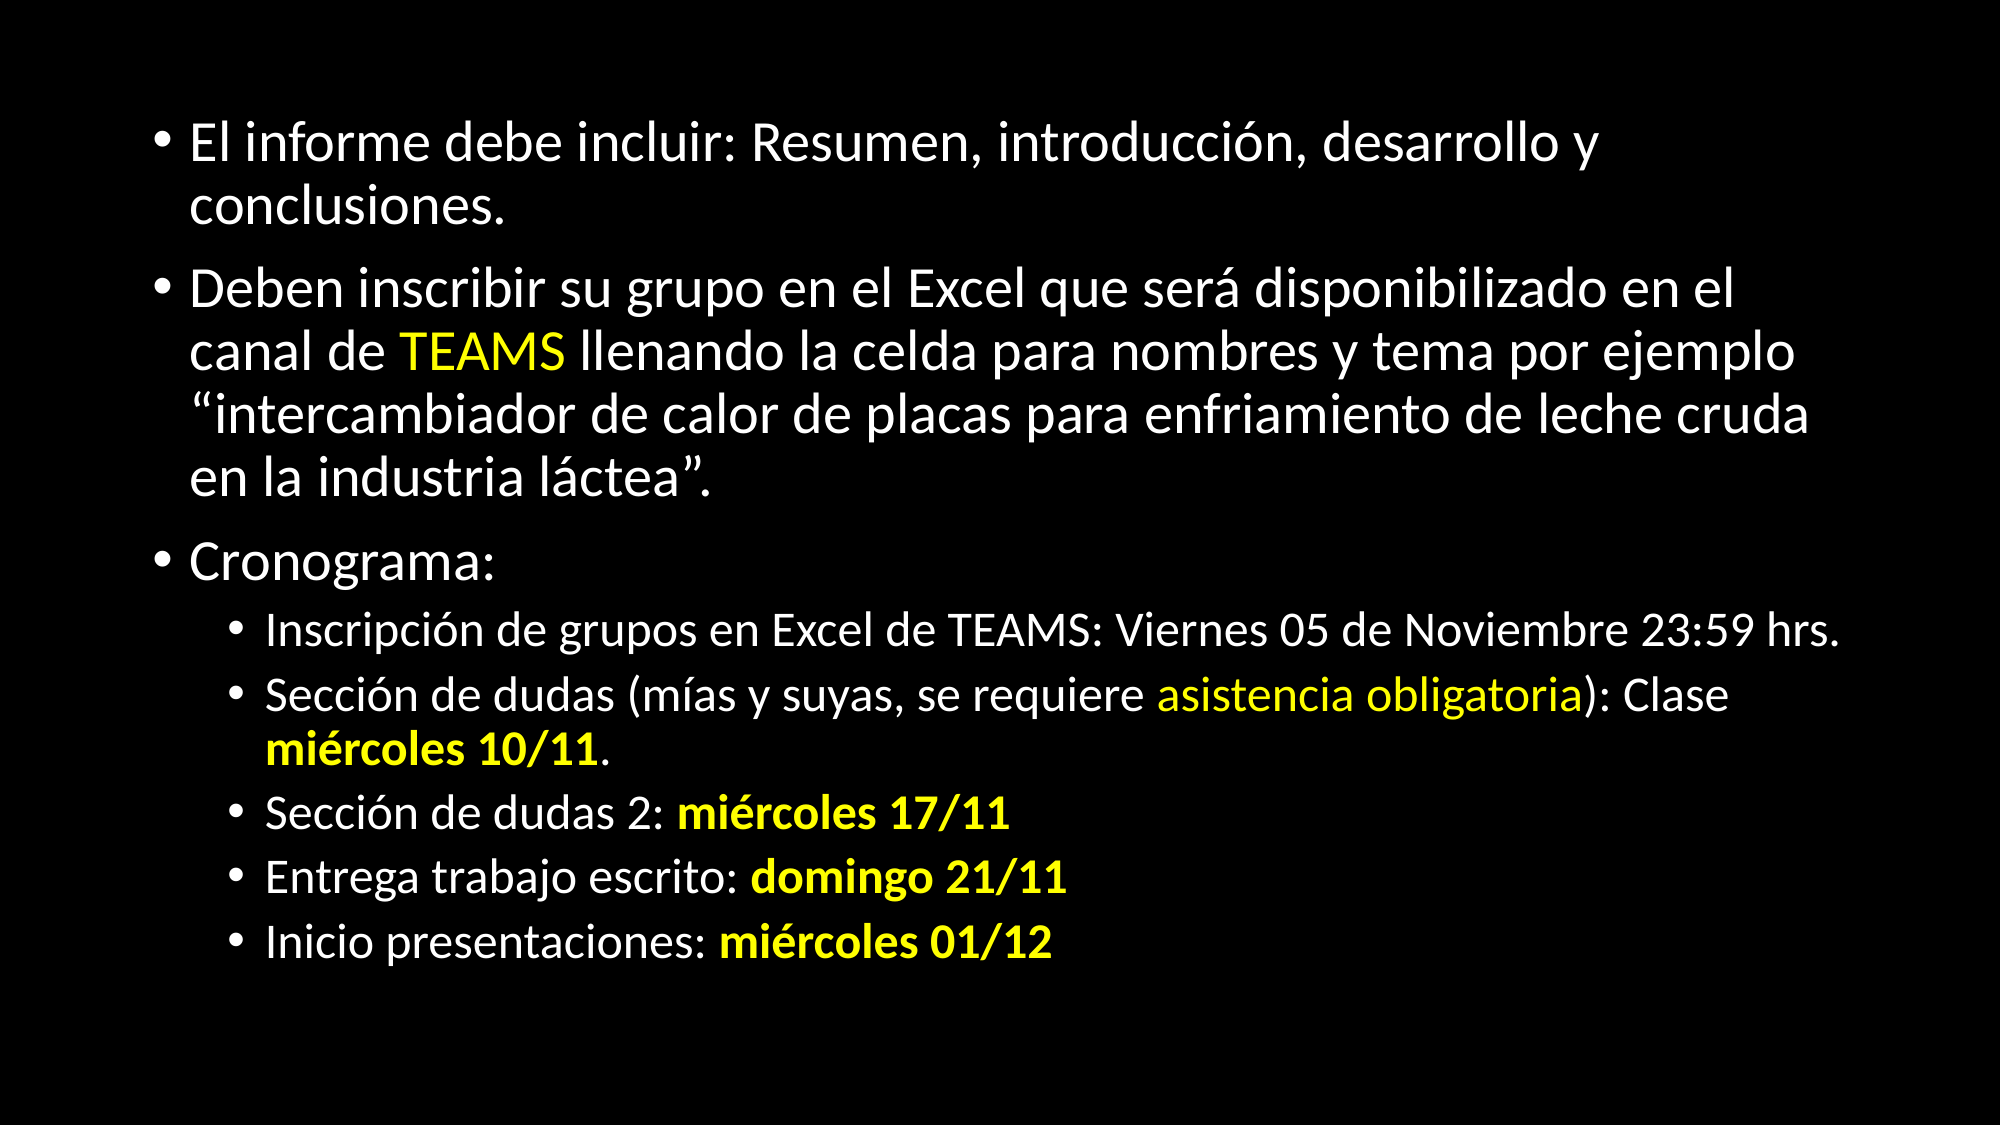

El informe debe incluir: Resumen, introducción, desarrollo y conclusiones.
Deben inscribir su grupo en el Excel que será disponibilizado en el canal de TEAMS llenando la celda para nombres y tema por ejemplo “intercambiador de calor de placas para enfriamiento de leche cruda en la industria láctea”.
Cronograma:
Inscripción de grupos en Excel de TEAMS: Viernes 05 de Noviembre 23:59 hrs.
Sección de dudas (mías y suyas, se requiere asistencia obligatoria): Clase miércoles 10/11.
Sección de dudas 2: miércoles 17/11
Entrega trabajo escrito: domingo 21/11
Inicio presentaciones: miércoles 01/12